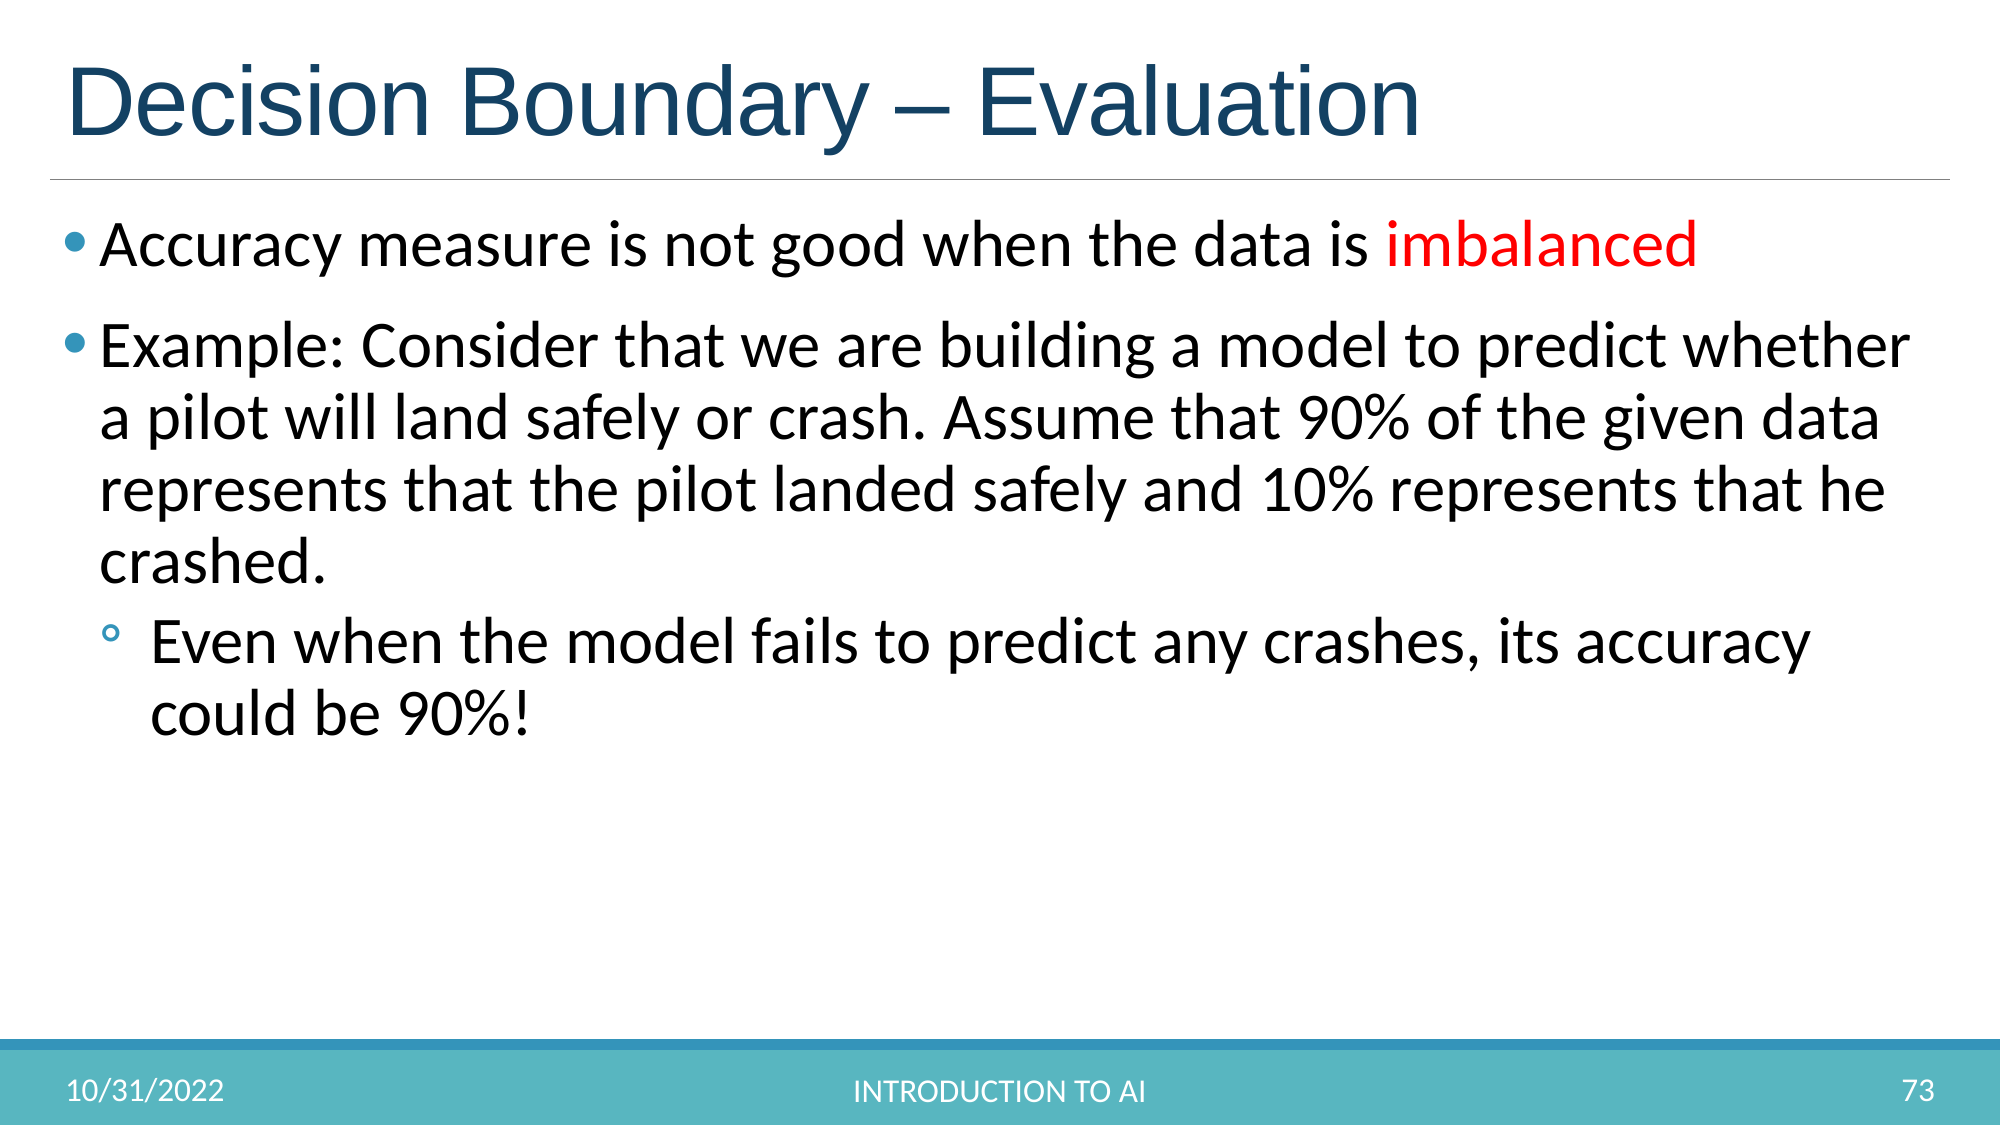

# Decision Boundary – Evaluation
Accuracy measure is not good when the data is imbalanced
Example: Consider that we are building a model to predict whether a pilot will land safely or crash. Assume that 90% of the given data represents that the pilot landed safely and 10% represents that he crashed.
Even when the model fails to predict any crashes, its accuracy could be 90%!

10/31/2022
73
Introduction to AI